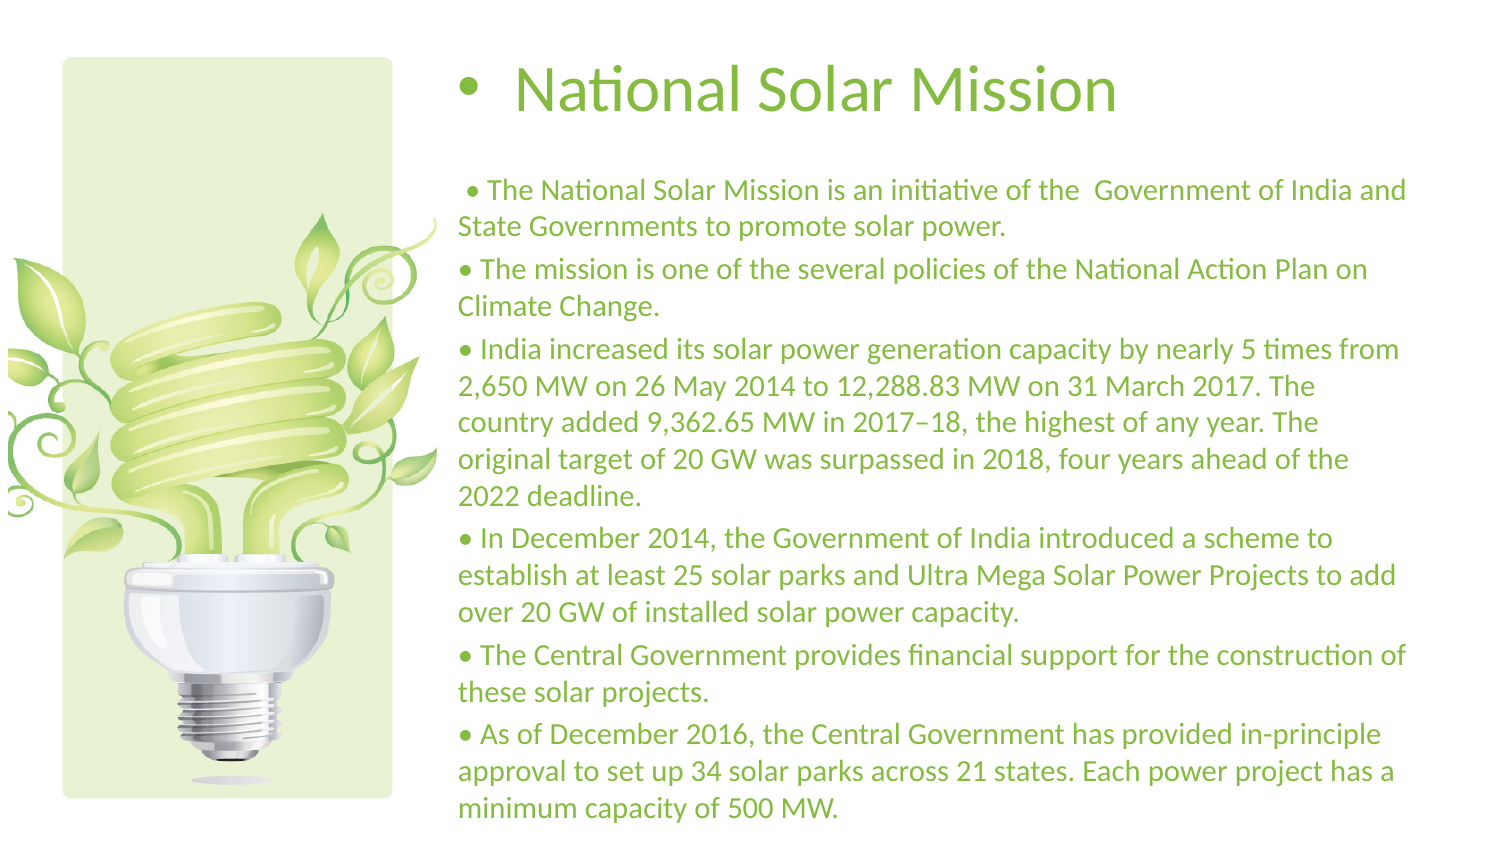

National Solar Mission
 • The National Solar Mission is an initiative of the  Government of India and State Governments to promote solar power.
• The mission is one of the several policies of the National Action Plan on Climate Change.
• India increased its solar power generation capacity by nearly 5 times from 2,650 MW on 26 May 2014 to 12,288.83 MW on 31 March 2017. The country added 9,362.65 MW in 2017–18, the highest of any year. The original target of 20 GW was surpassed in 2018, four years ahead of the 2022 deadline.
• In December 2014, the Government of India introduced a scheme to establish at least 25 solar parks and Ultra Mega Solar Power Projects to add over 20 GW of installed solar power capacity.
• The Central Government provides financial support for the construction of these solar projects.
• As of December 2016, the Central Government has provided in-principle approval to set up 34 solar parks across 21 states. Each power project has a minimum capacity of 500 MW.